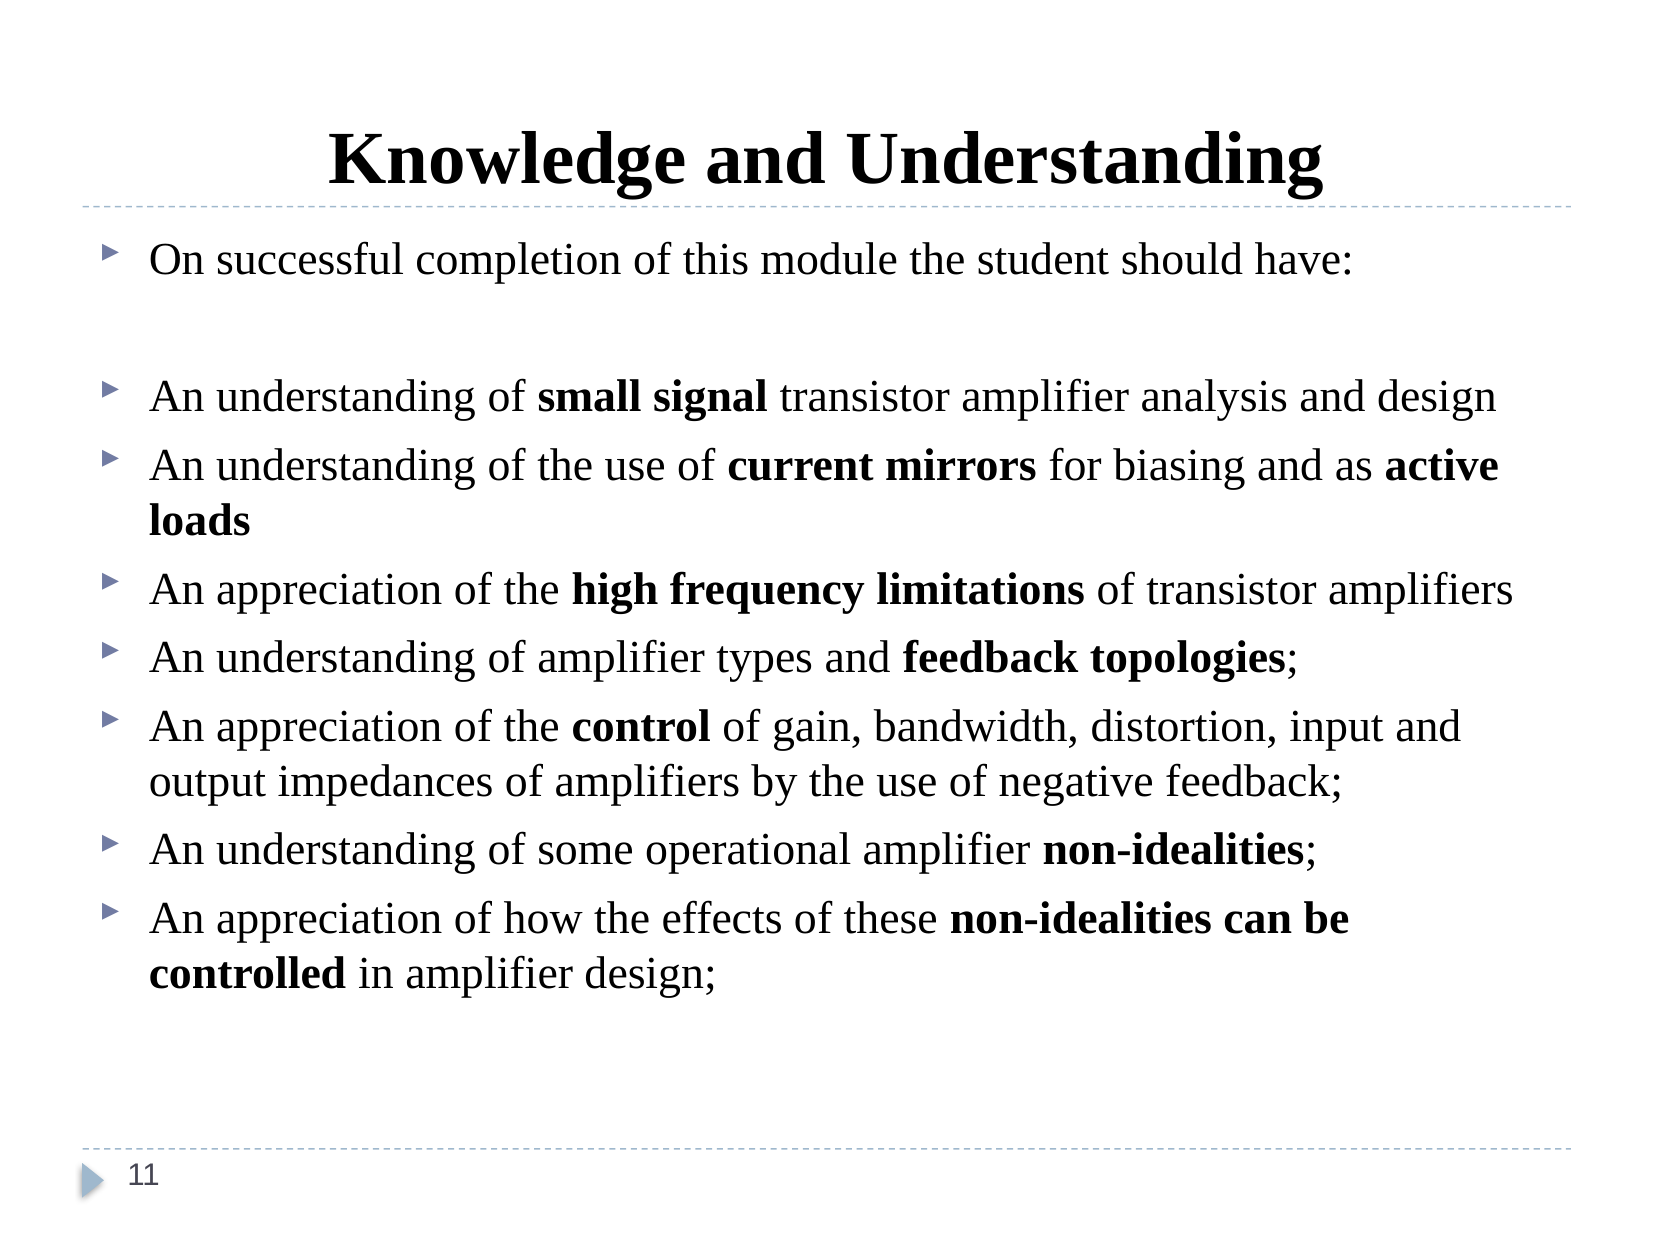

# Knowledge and Understanding
On successful completion of this module the student should have:

An understanding of small signal transistor amplifier analysis and design
An understanding of the use of current mirrors for biasing and as active loads
An appreciation of the high frequency limitations of transistor amplifiers
An understanding of amplifier types and feedback topologies;
An appreciation of the control of gain, bandwidth, distortion, input and output impedances of amplifiers by the use of negative feedback;
An understanding of some operational amplifier non-idealities;
An appreciation of how the effects of these non-idealities can be controlled in amplifier design;
11